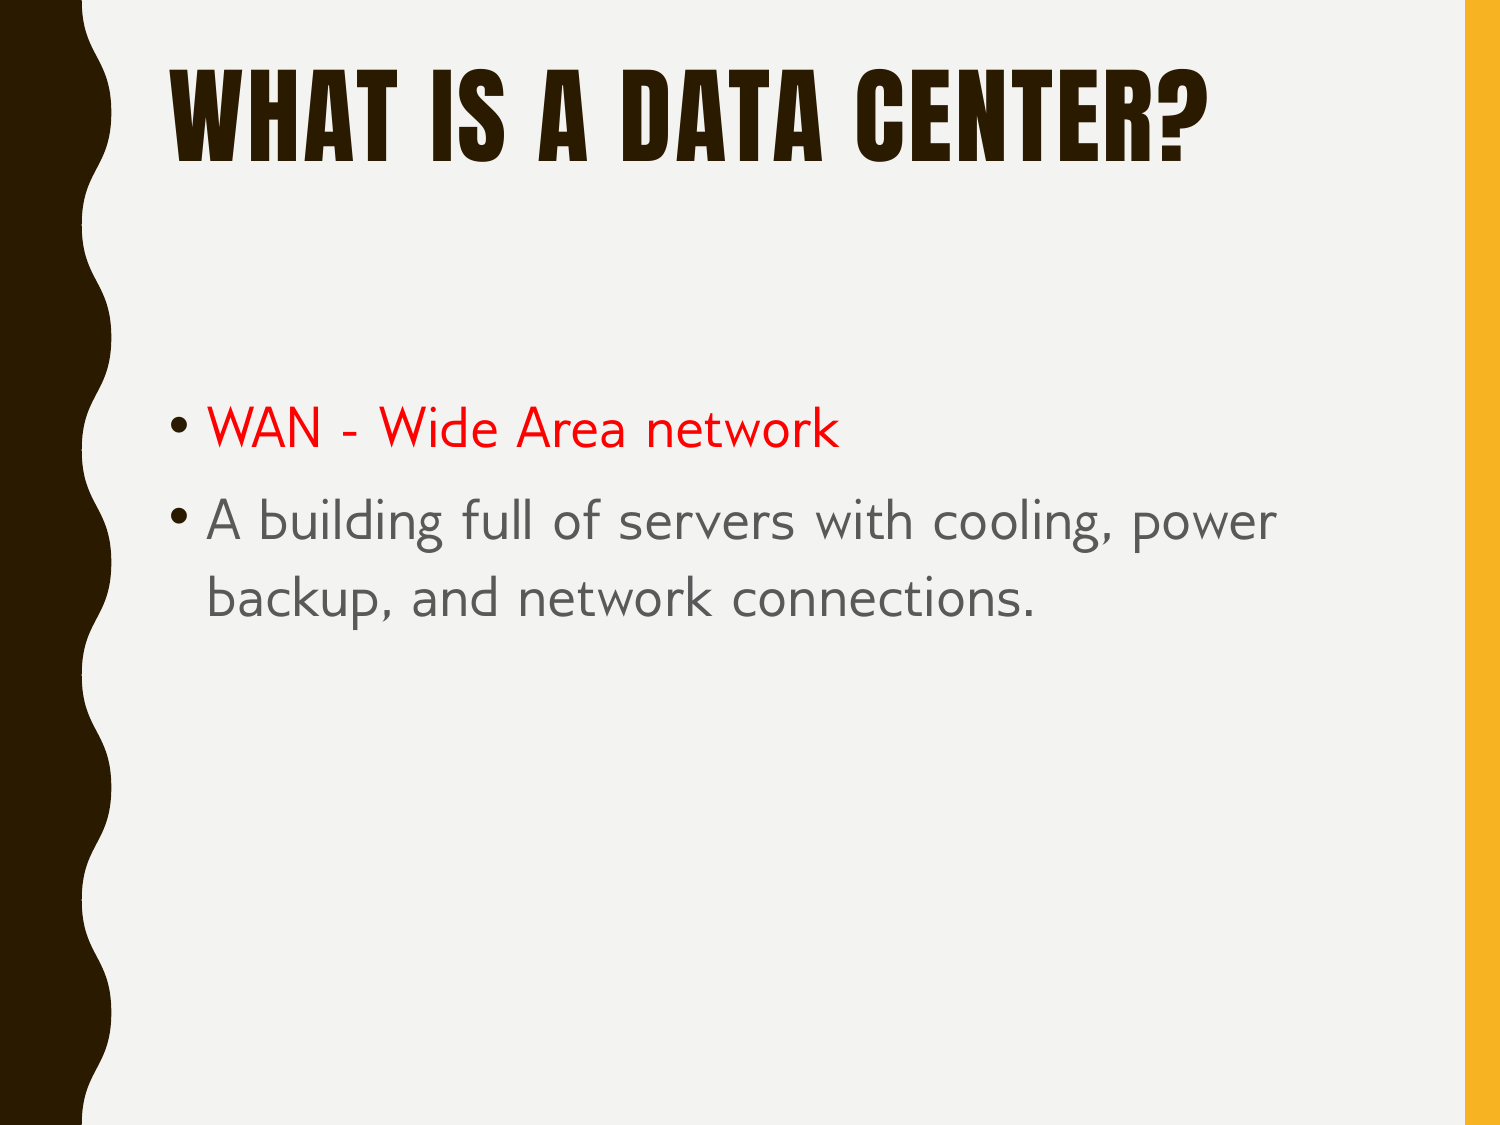

# What Is a Data Center?
WAN - Wide Area network
A building full of servers with cooling, power backup, and network connections.